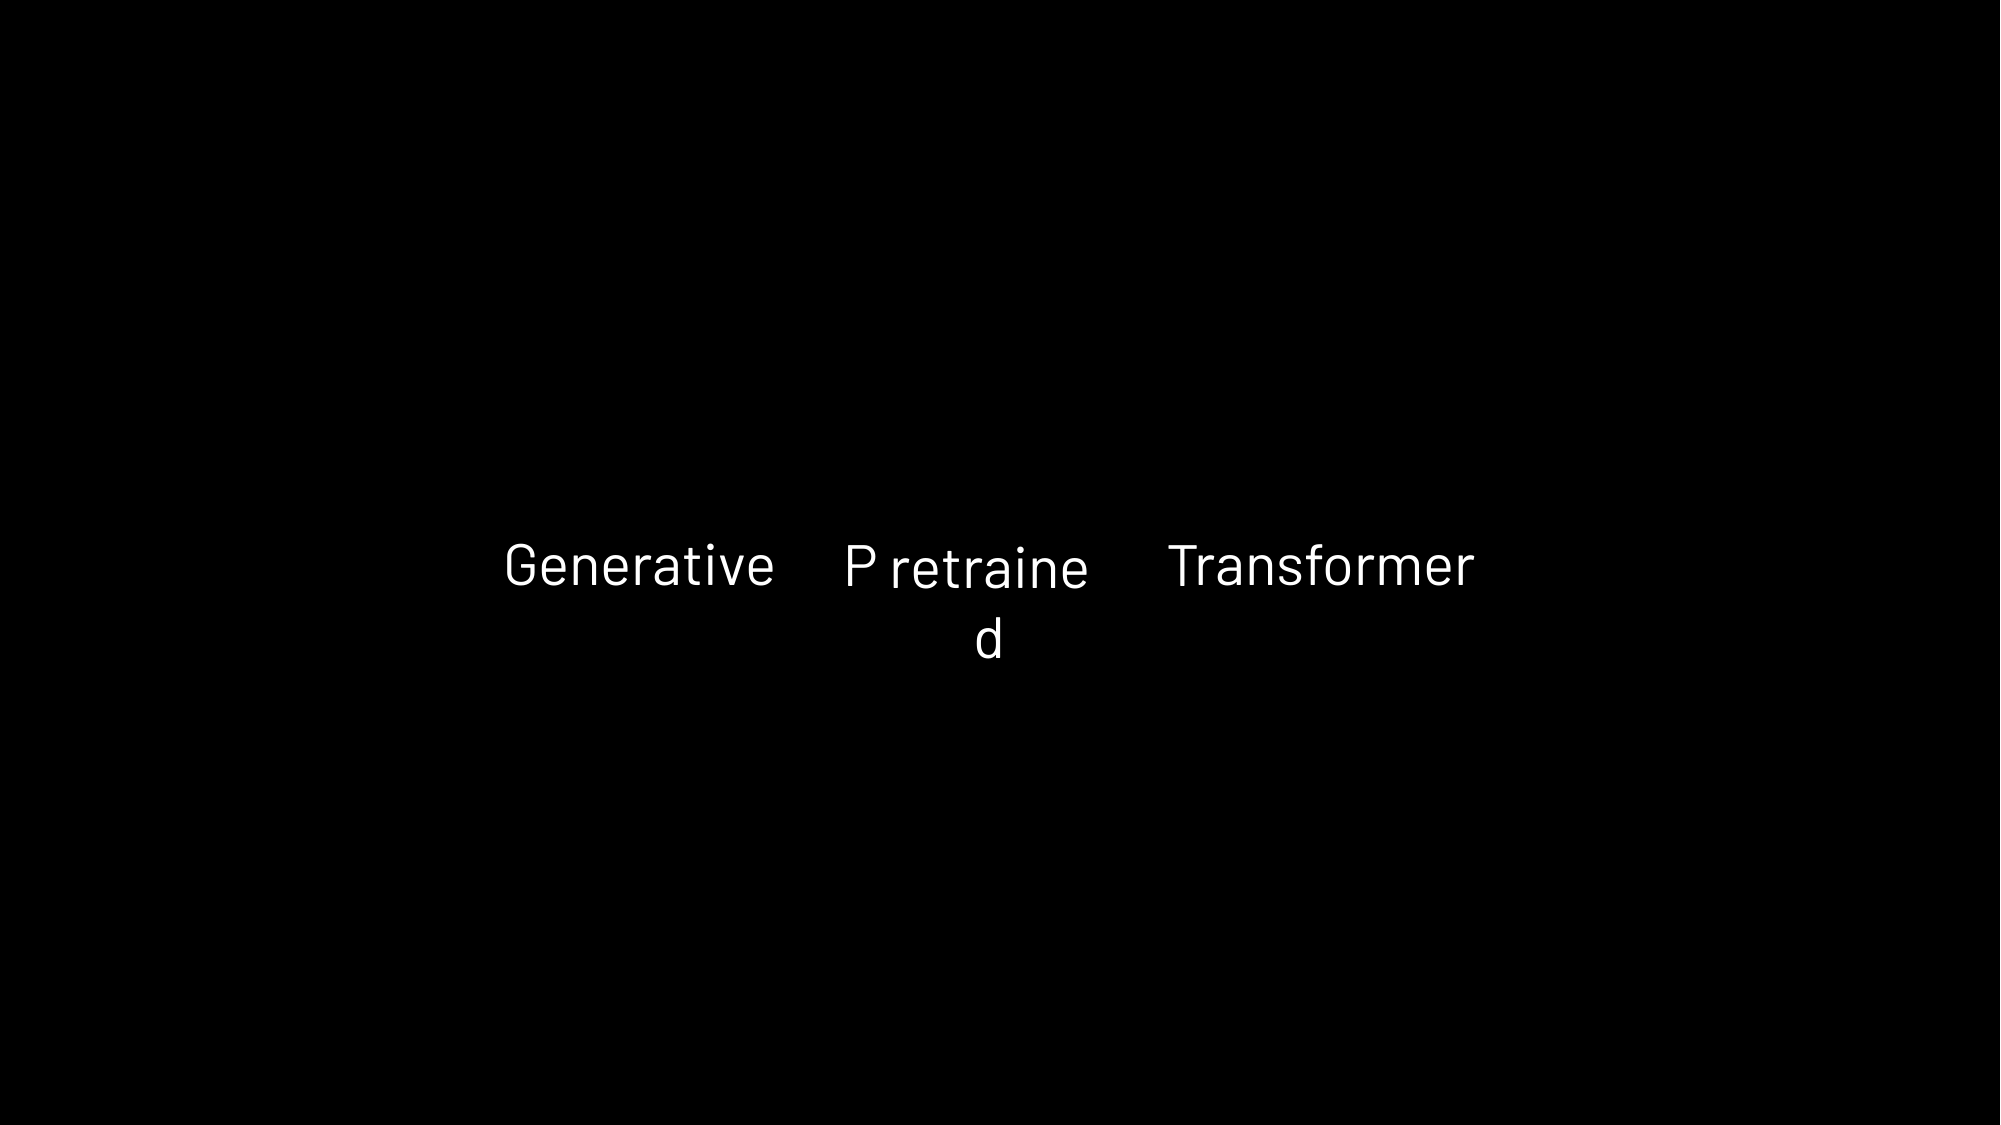

Chat
ransformer
G
enerative
P
T
retrained